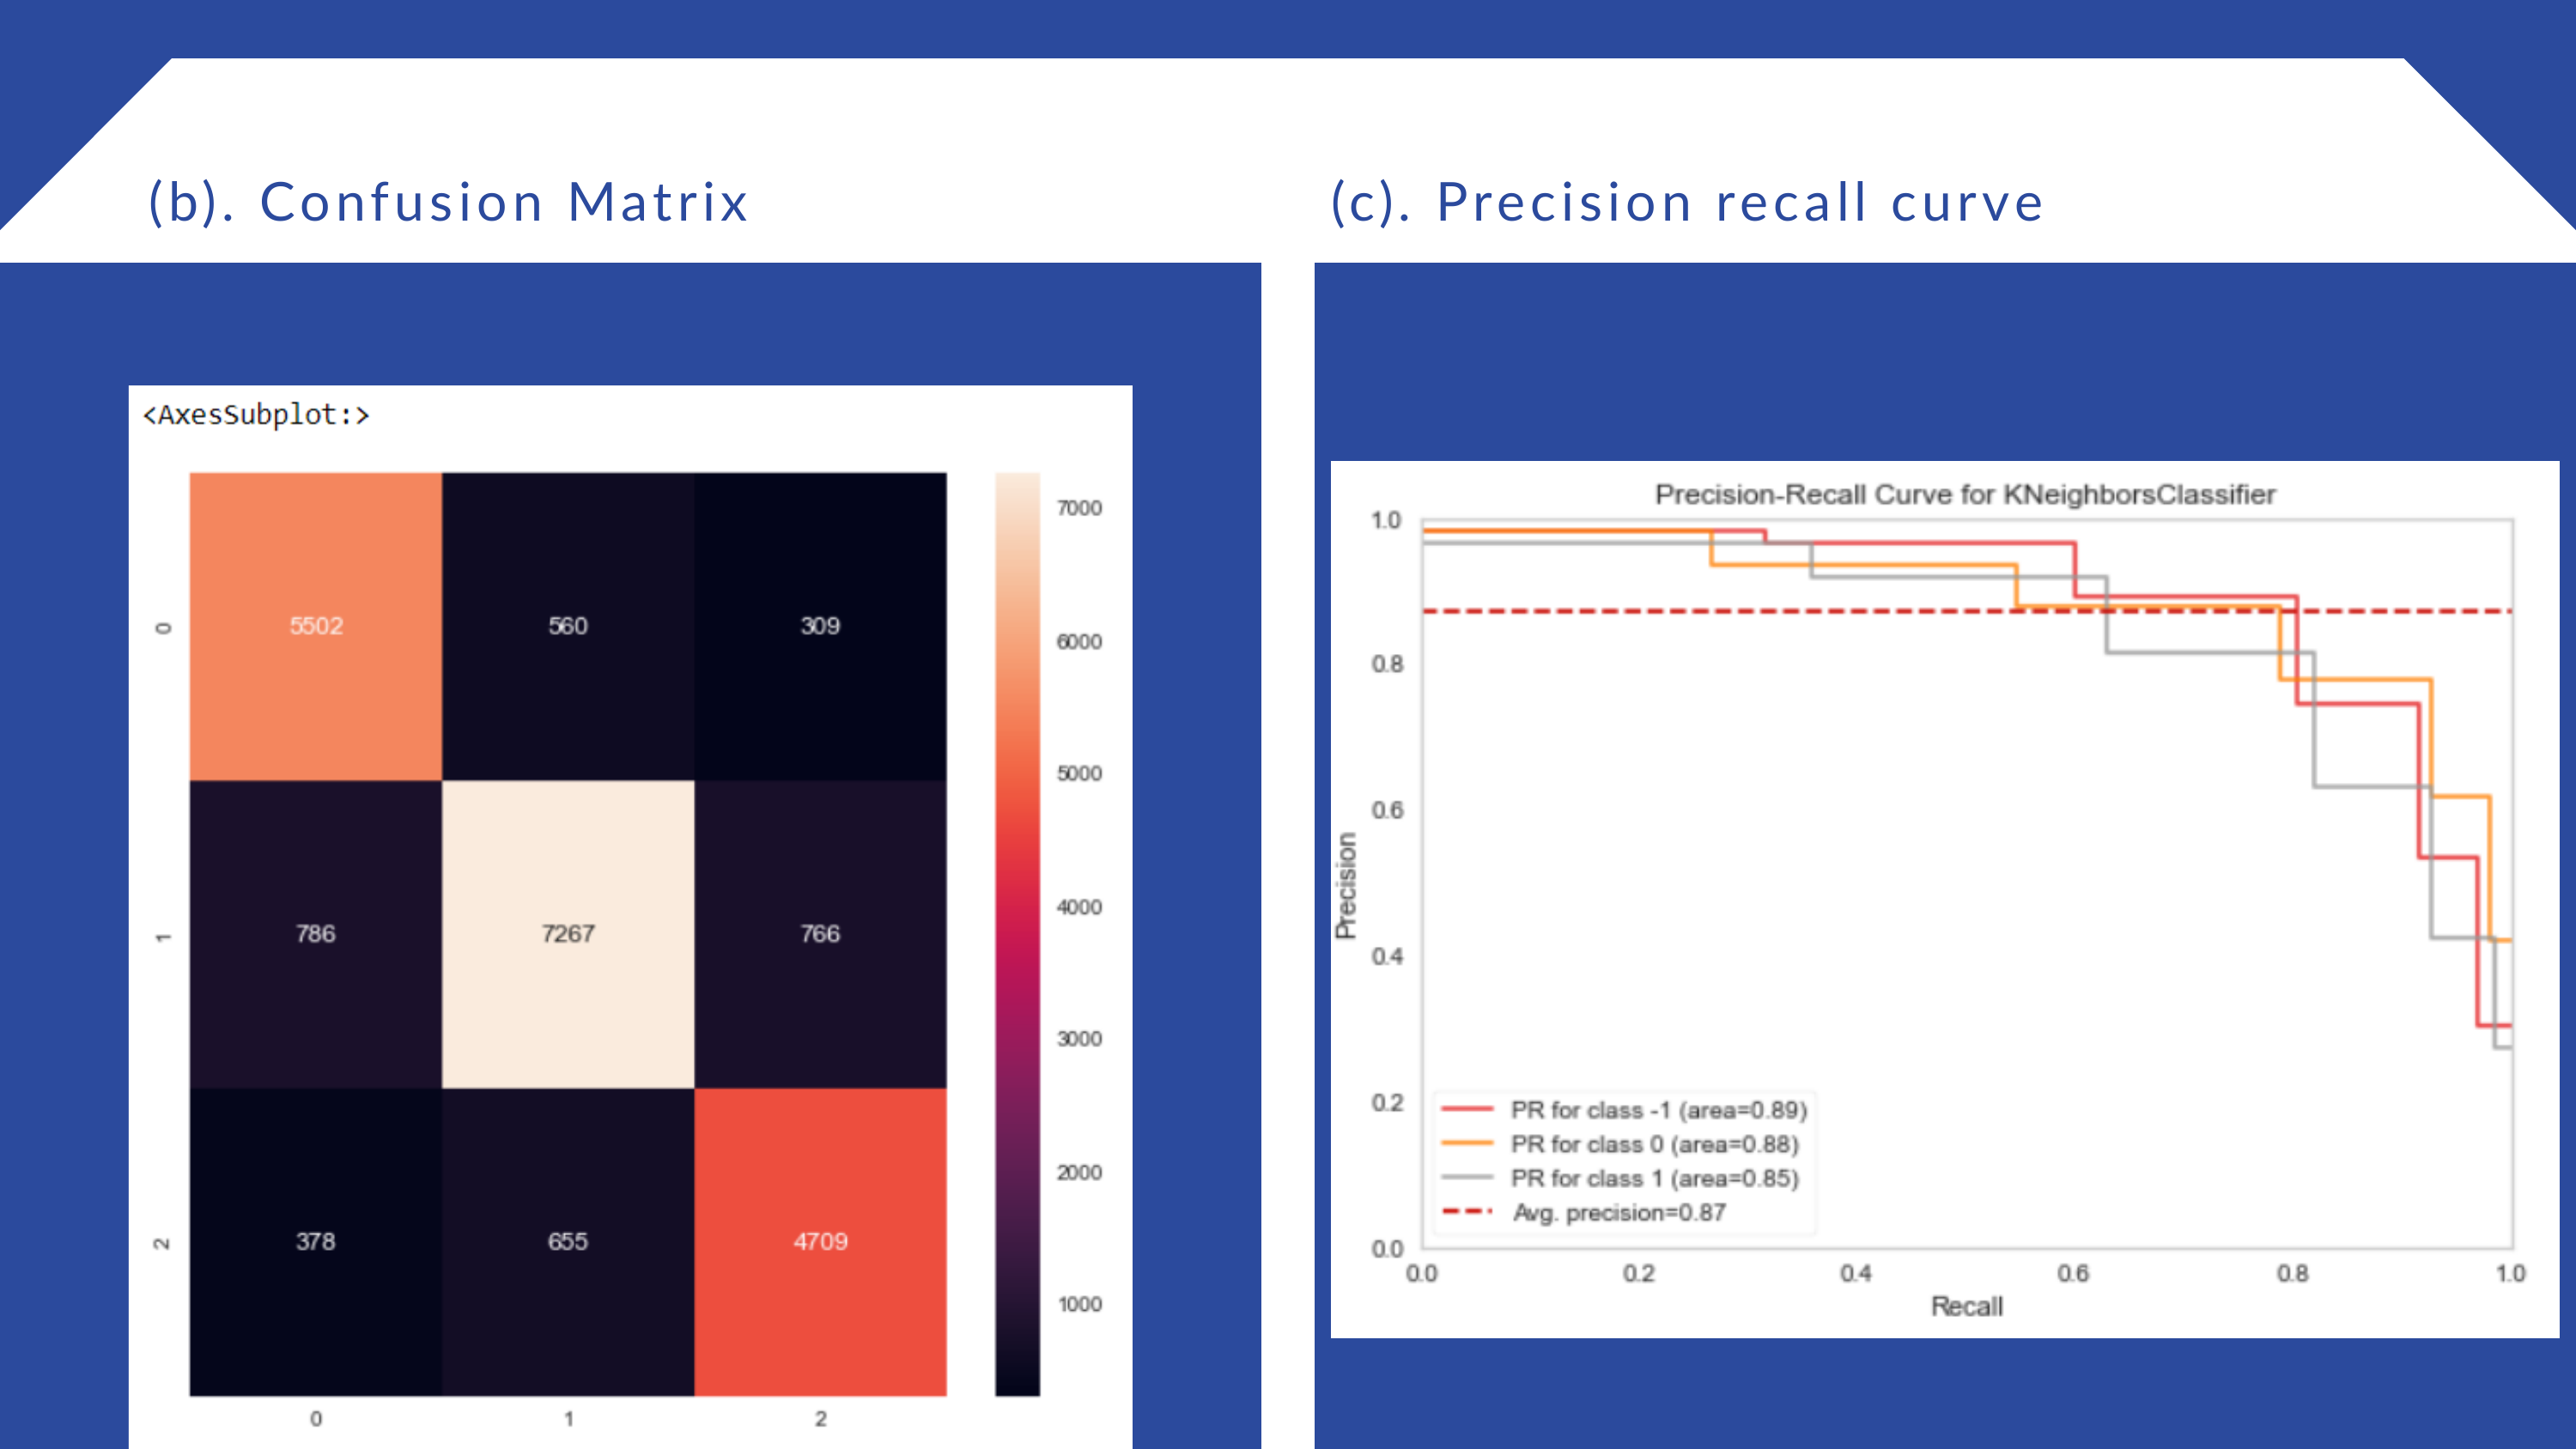

(b). Confusion Matrix
(c). Precision recall curve

“Before we used the services provided by this